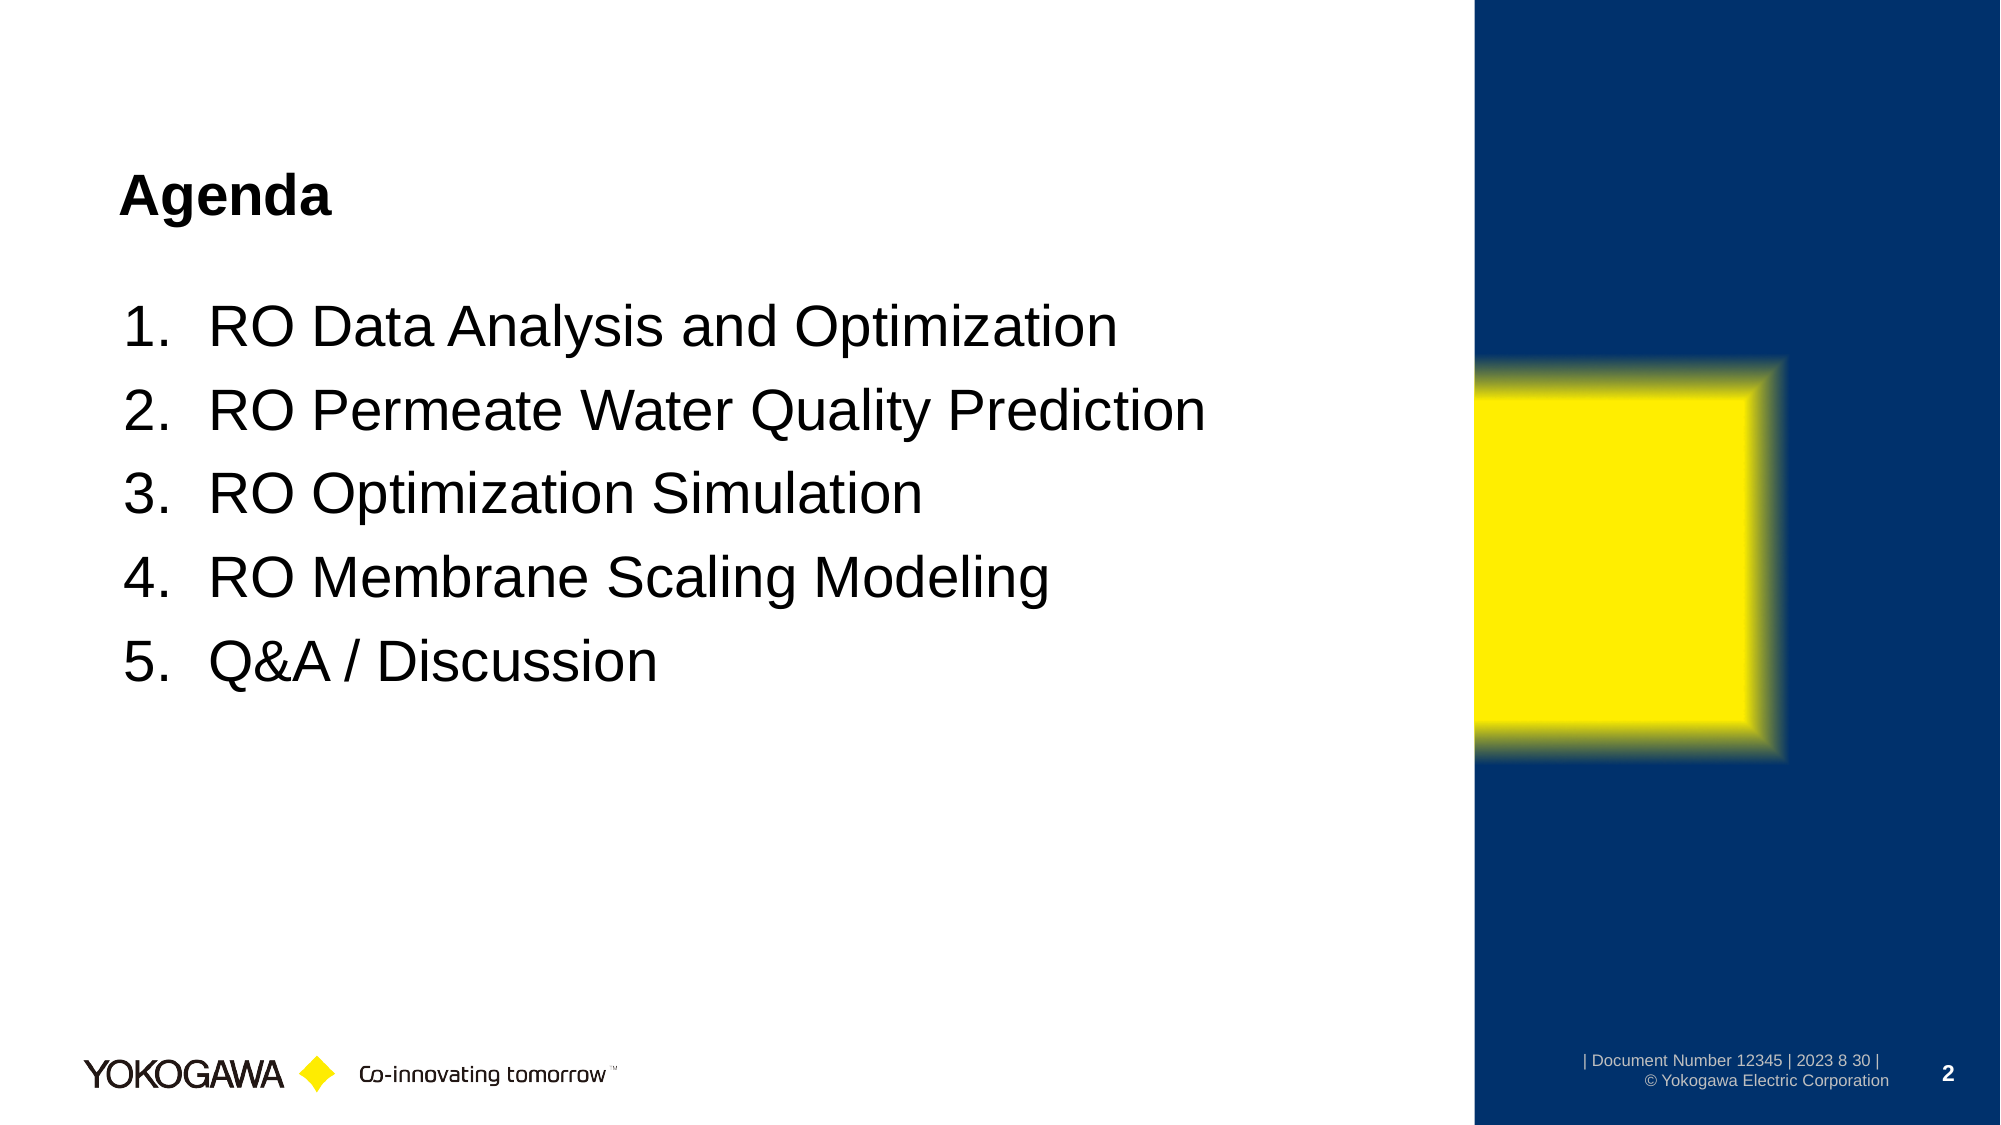

# Agenda
RO Data Analysis and Optimization
RO Permeate Water Quality Prediction
RO Optimization Simulation
RO Membrane Scaling Modeling
Q&A / Discussion
2